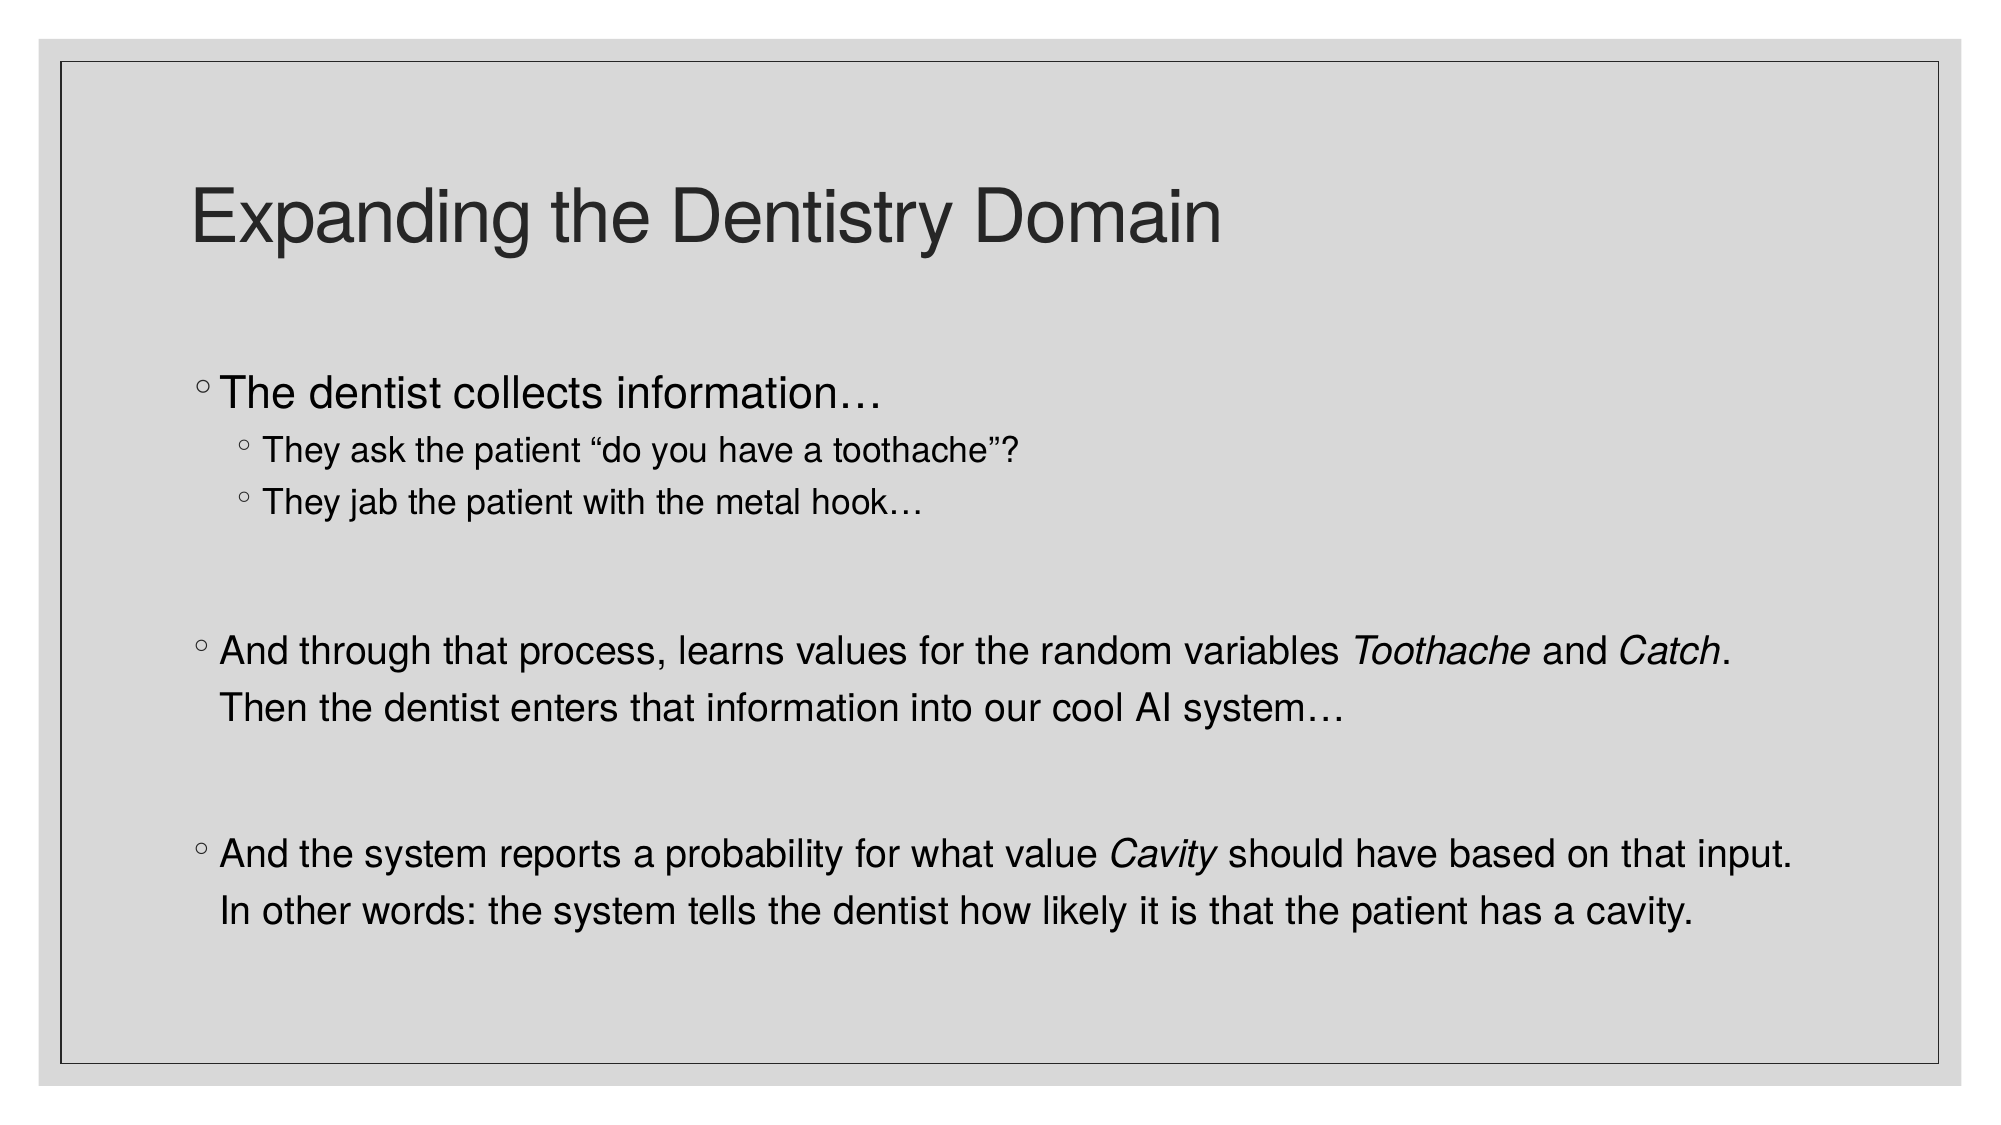

# Expanding the Dentistry Domain
The dentist collects information…
They ask the patient “do you have a toothache”?
They jab the patient with the metal hook…

And through that process, learns values for the random variables Toothache and Catch. Then the dentist enters that information into our cool AI system…

And the system reports a probability for what value Cavity should have based on that input. In other words: the system tells the dentist how likely it is that the patient has a cavity.